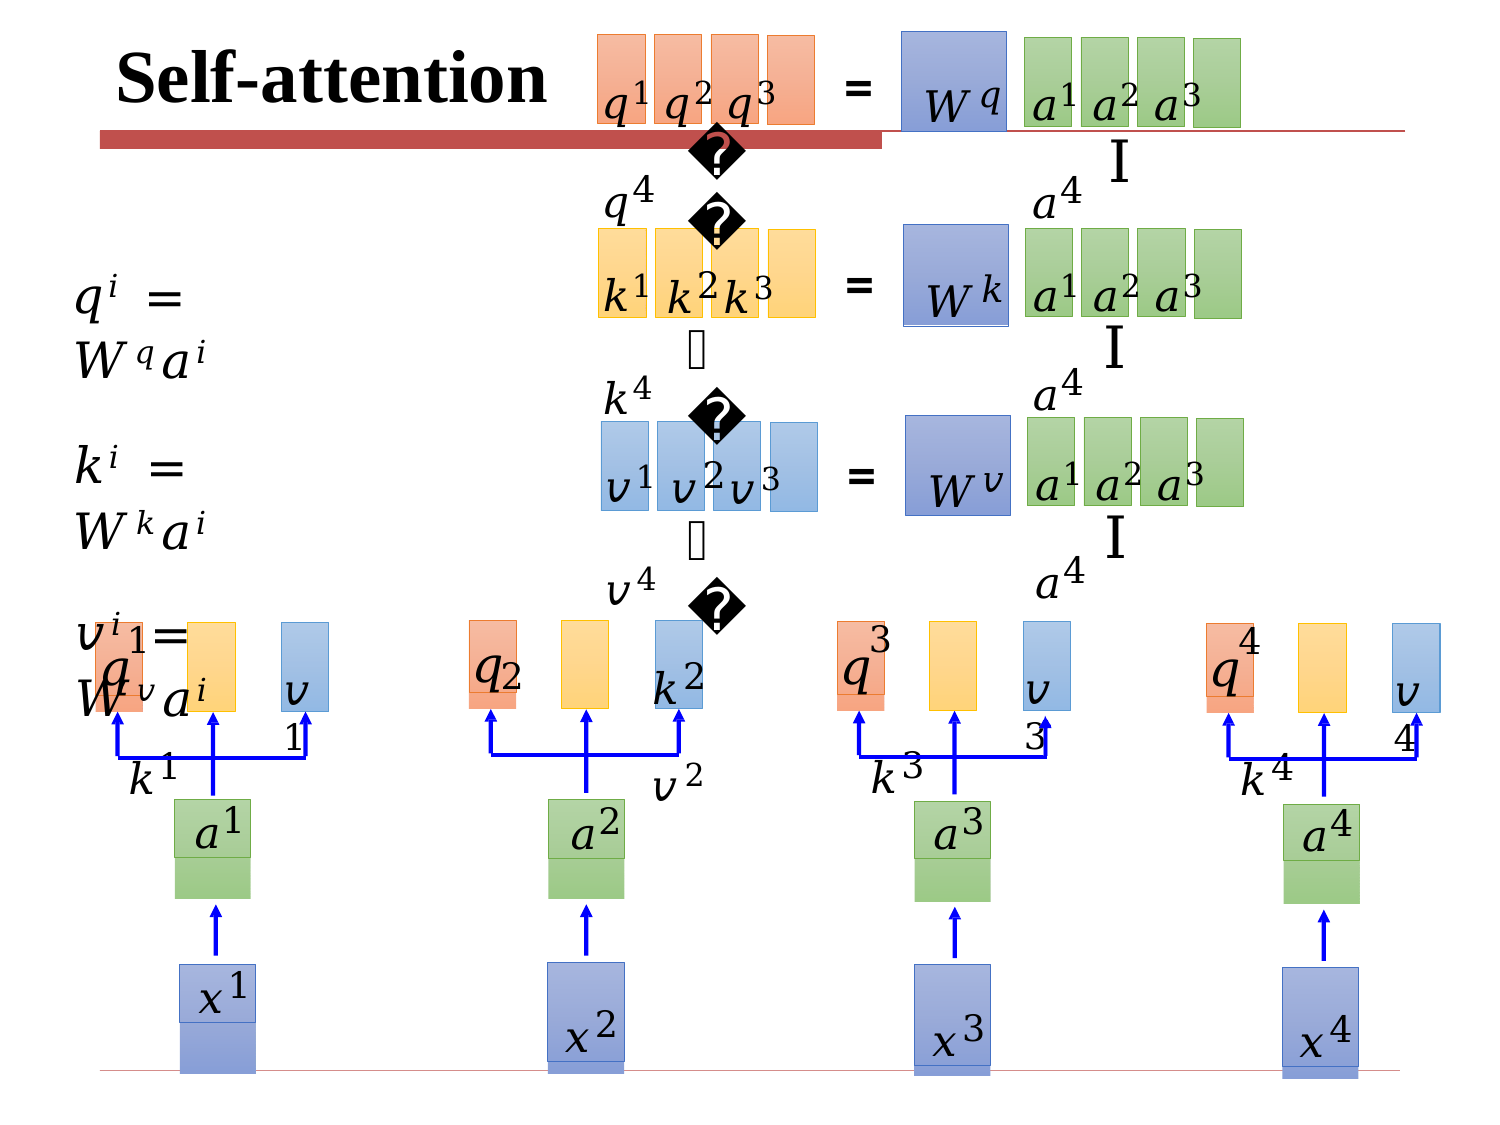

𝑞1 𝑞2 𝑞3 𝑞4
𝑎1 𝑎2 𝑎3 𝑎4
# Self-attention

𝑊𝑞

=
𝑄
I

𝑎1 𝑎2 𝑎3 𝑎4
𝑘1 𝑘2𝑘3 𝑘4

𝑊𝑘

=
𝑞𝑖  = 𝑊𝑞𝑎𝑖
𝑘𝑖  = 𝑊𝑘𝑎𝑖
𝑣𝑖  = 𝑊𝑣𝑎𝑖
I
𝐾
𝑎1 𝑎2 𝑎3 𝑎4
𝑣1 𝑣2𝑣3 𝑣4

𝑊𝑣

=
I
𝑉
2	𝑘2	𝑣2
𝑣3
𝑣1
3	𝑘3
𝑣4
1	𝑘1
4	𝑘4

𝑞

𝑞

𝑞

𝑞

𝑎1

𝑎2

𝑎3

𝑎4

𝑥2

𝑥1

𝑥3

𝑥4